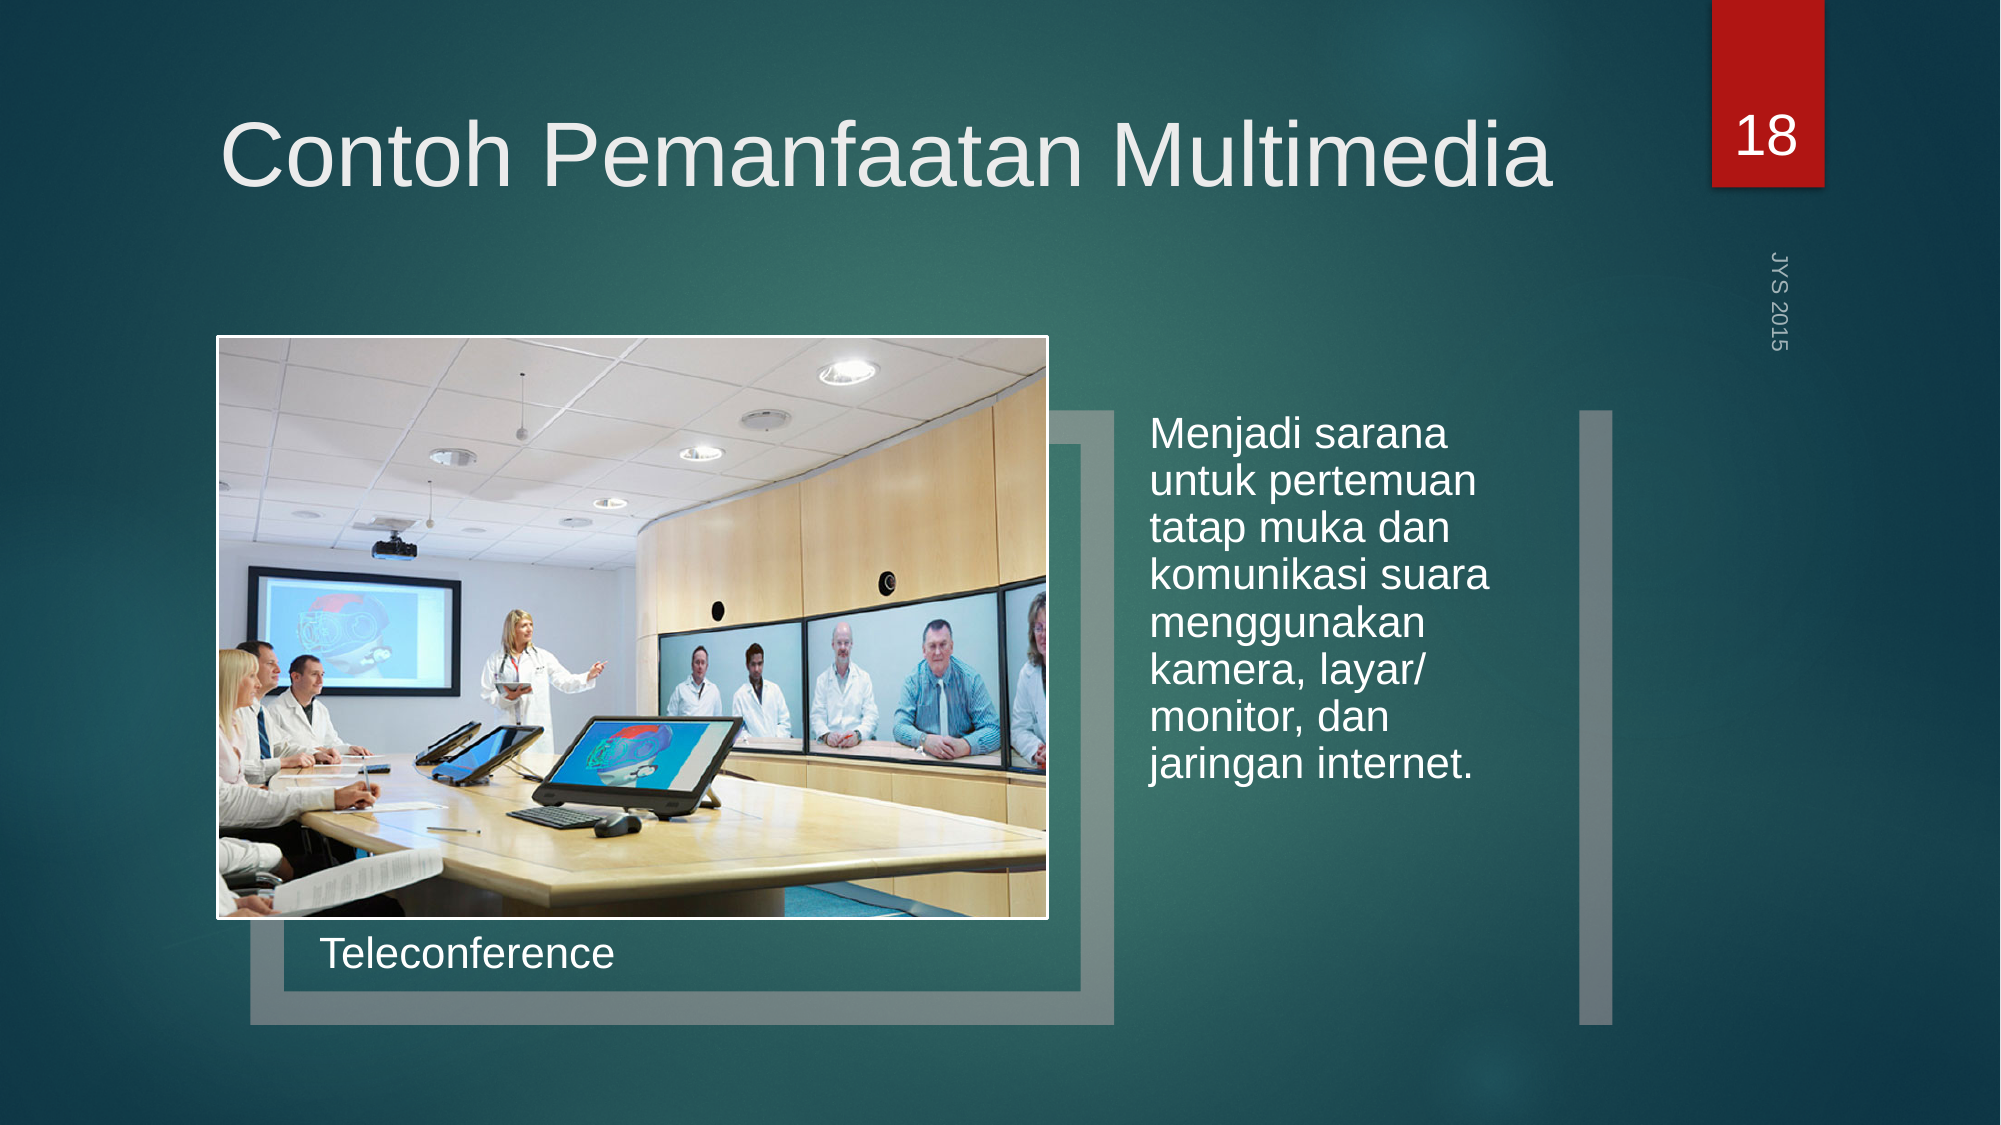

18
# Contoh Pemanfaatan Multimedia
Teleconference
Menjadi sarana untuk pertemuan tatap muka dan komunikasi suara menggunakan kamera, layar/ monitor, dan jaringan internet.
JYS 2015